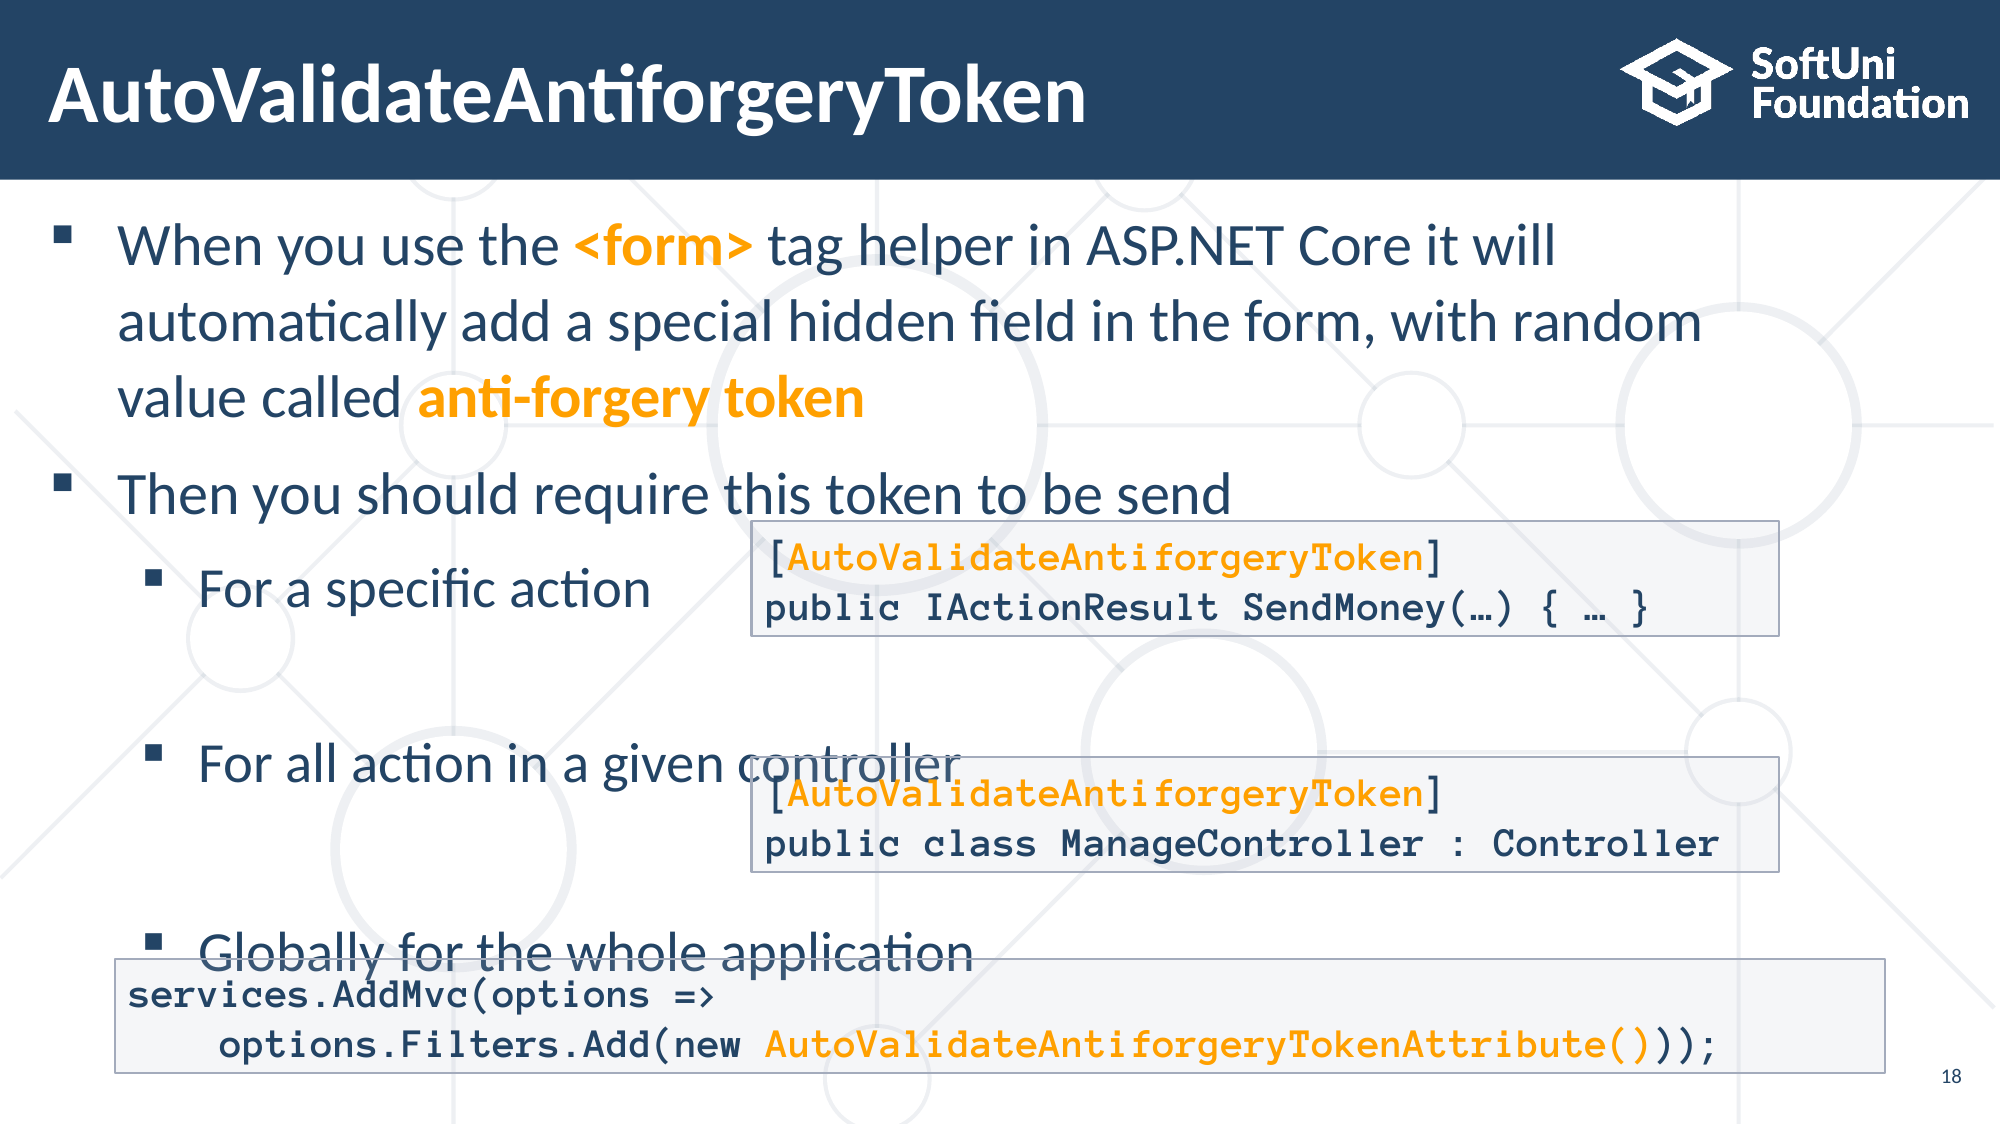

# AutoValidateAntiforgeryToken
When you use the <form> tag helper in ASP.NET Core it will
automatically add a special hidden field in the form, with random
value called anti-forgery token
Then you should require this token to be send
For a specific action

For all action in a given controller

Globally for the whole application
[AutoValidateAntiforgeryToken]
public IActionResult SendMoney(…) { … }
[AutoValidateAntiforgeryToken]
public class ManageController : Controller
services.AddMvc(options =>
    options.Filters.Add(new AutoValidateAntiforgeryTokenAttribute()));
18